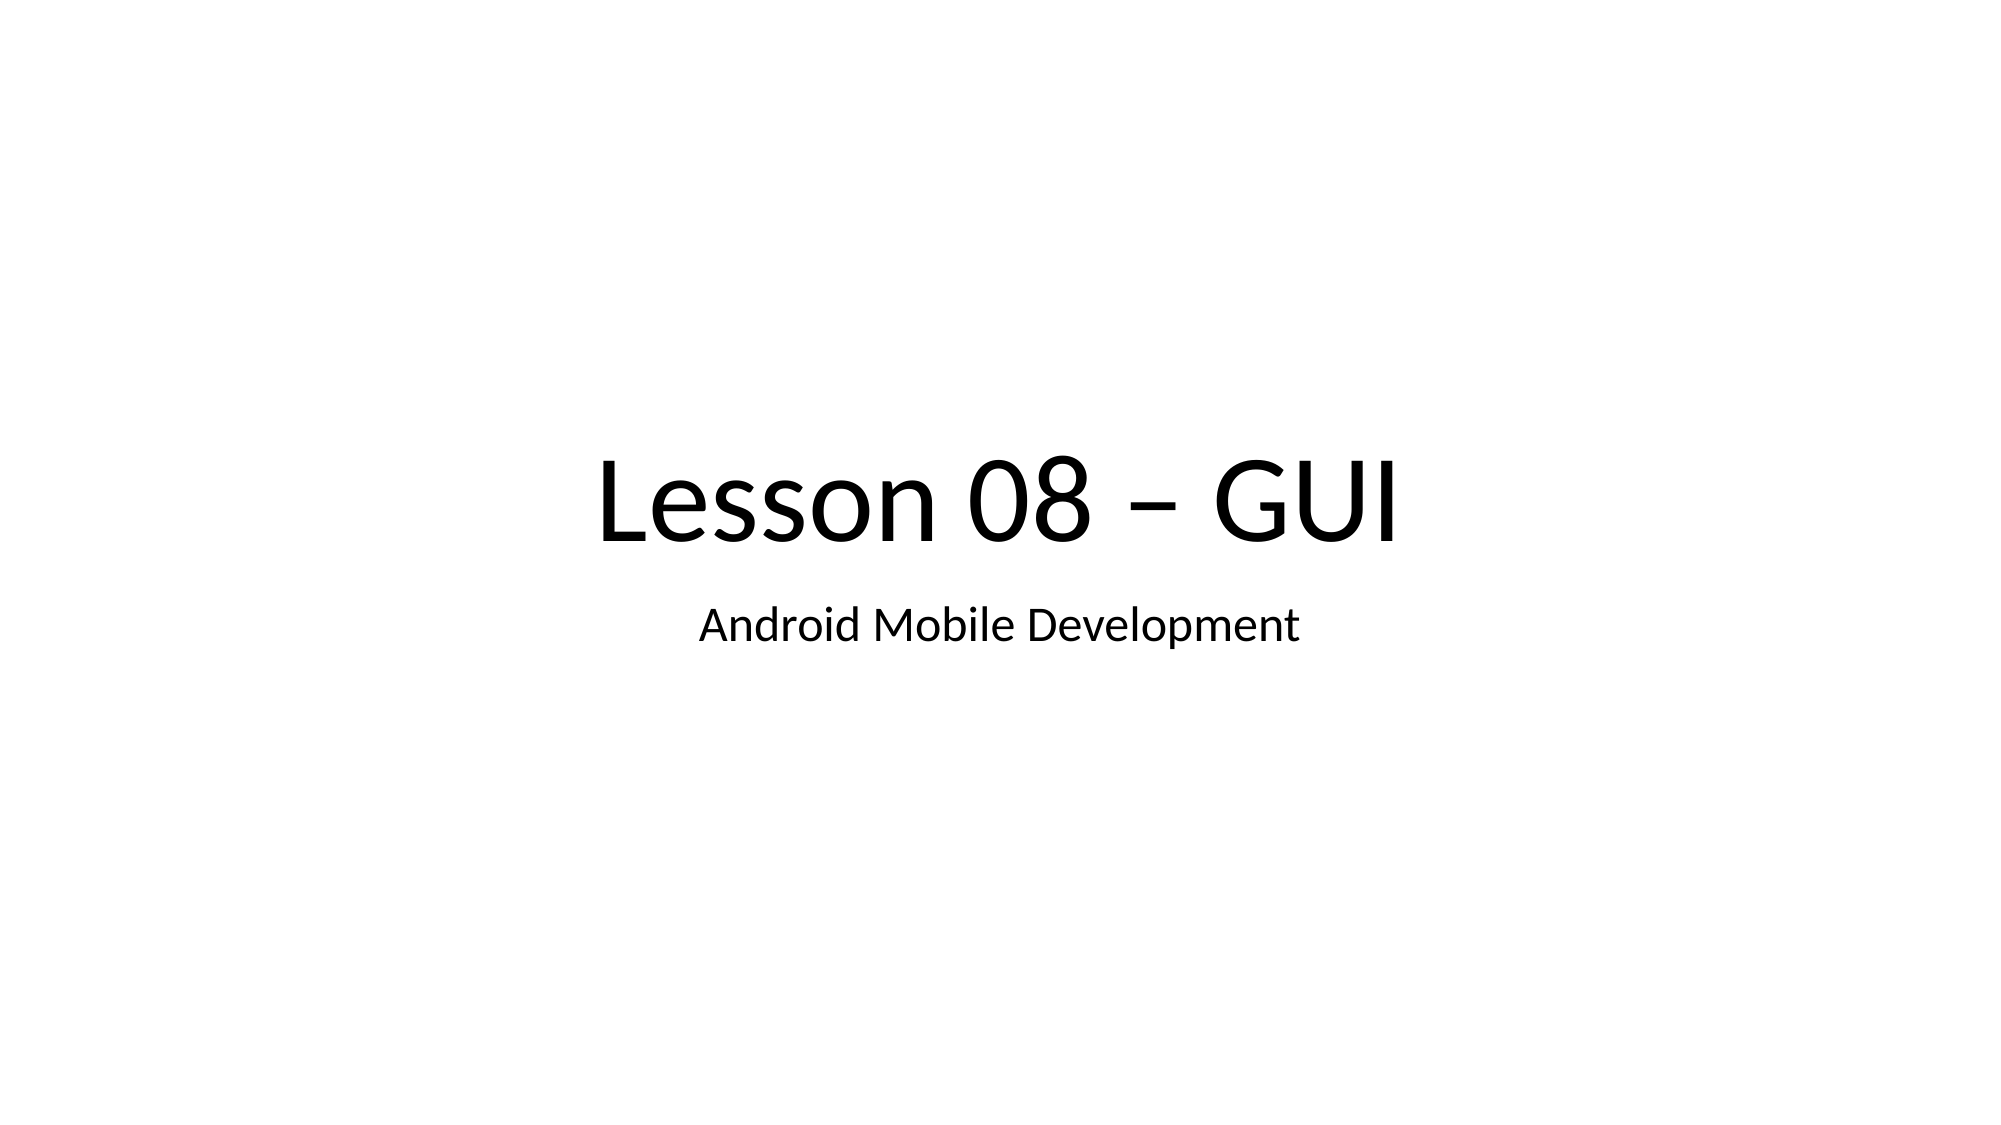

# Lesson 08 – GUI
Android Mobile Development